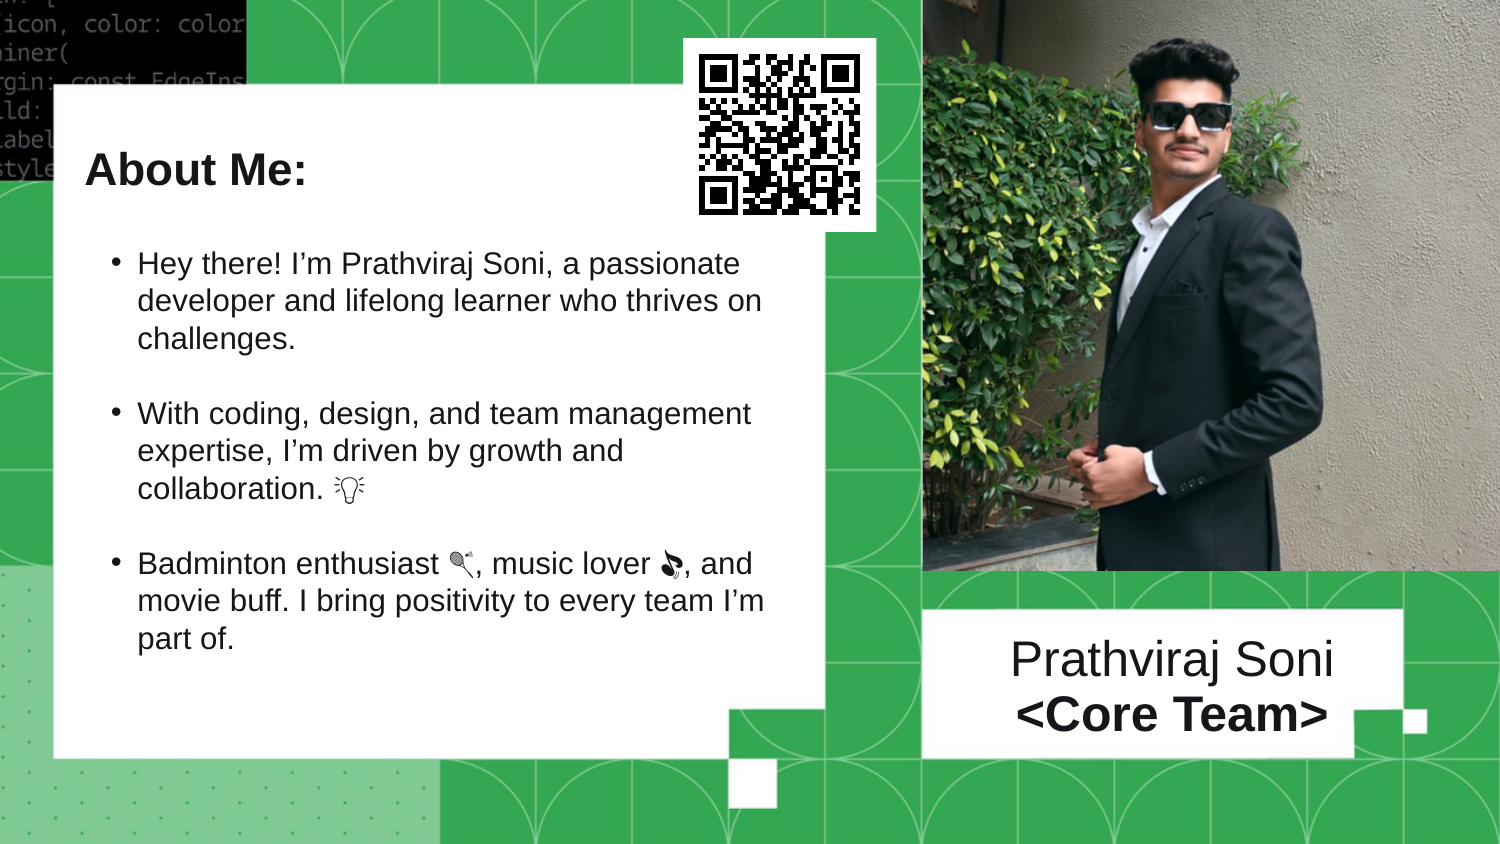

About Me:

Hey there! I’m Prathviraj Soni, a passionate developer and lifelong learner who thrives on challenges.

With coding, design, and team management expertise, I’m driven by growth and collaboration. 💡

Badminton enthusiast 🏸, music lover 🎵, and movie buff. I bring positivity to every team I’m part of.

Prathviraj Soni
<Core Team>